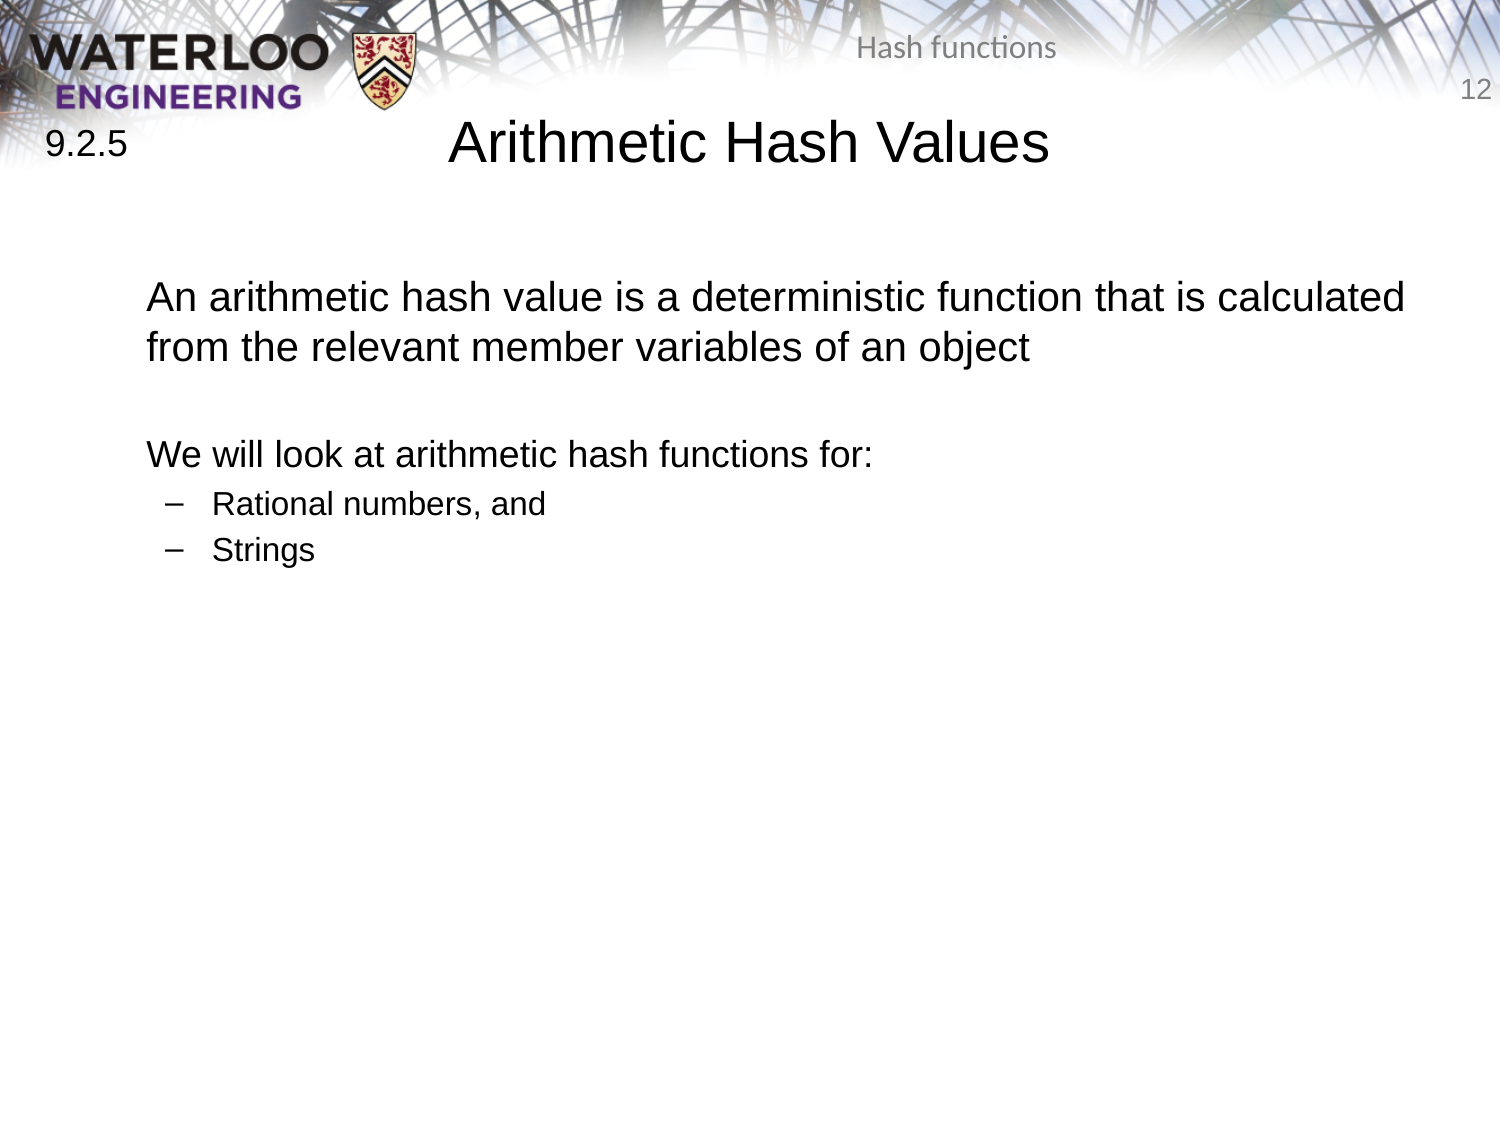

# Arithmetic Hash Values
9.2.5
	An arithmetic hash value is a deterministic function that is calculated from the relevant member variables of an object

	We will look at arithmetic hash functions for:
Rational numbers, and
Strings